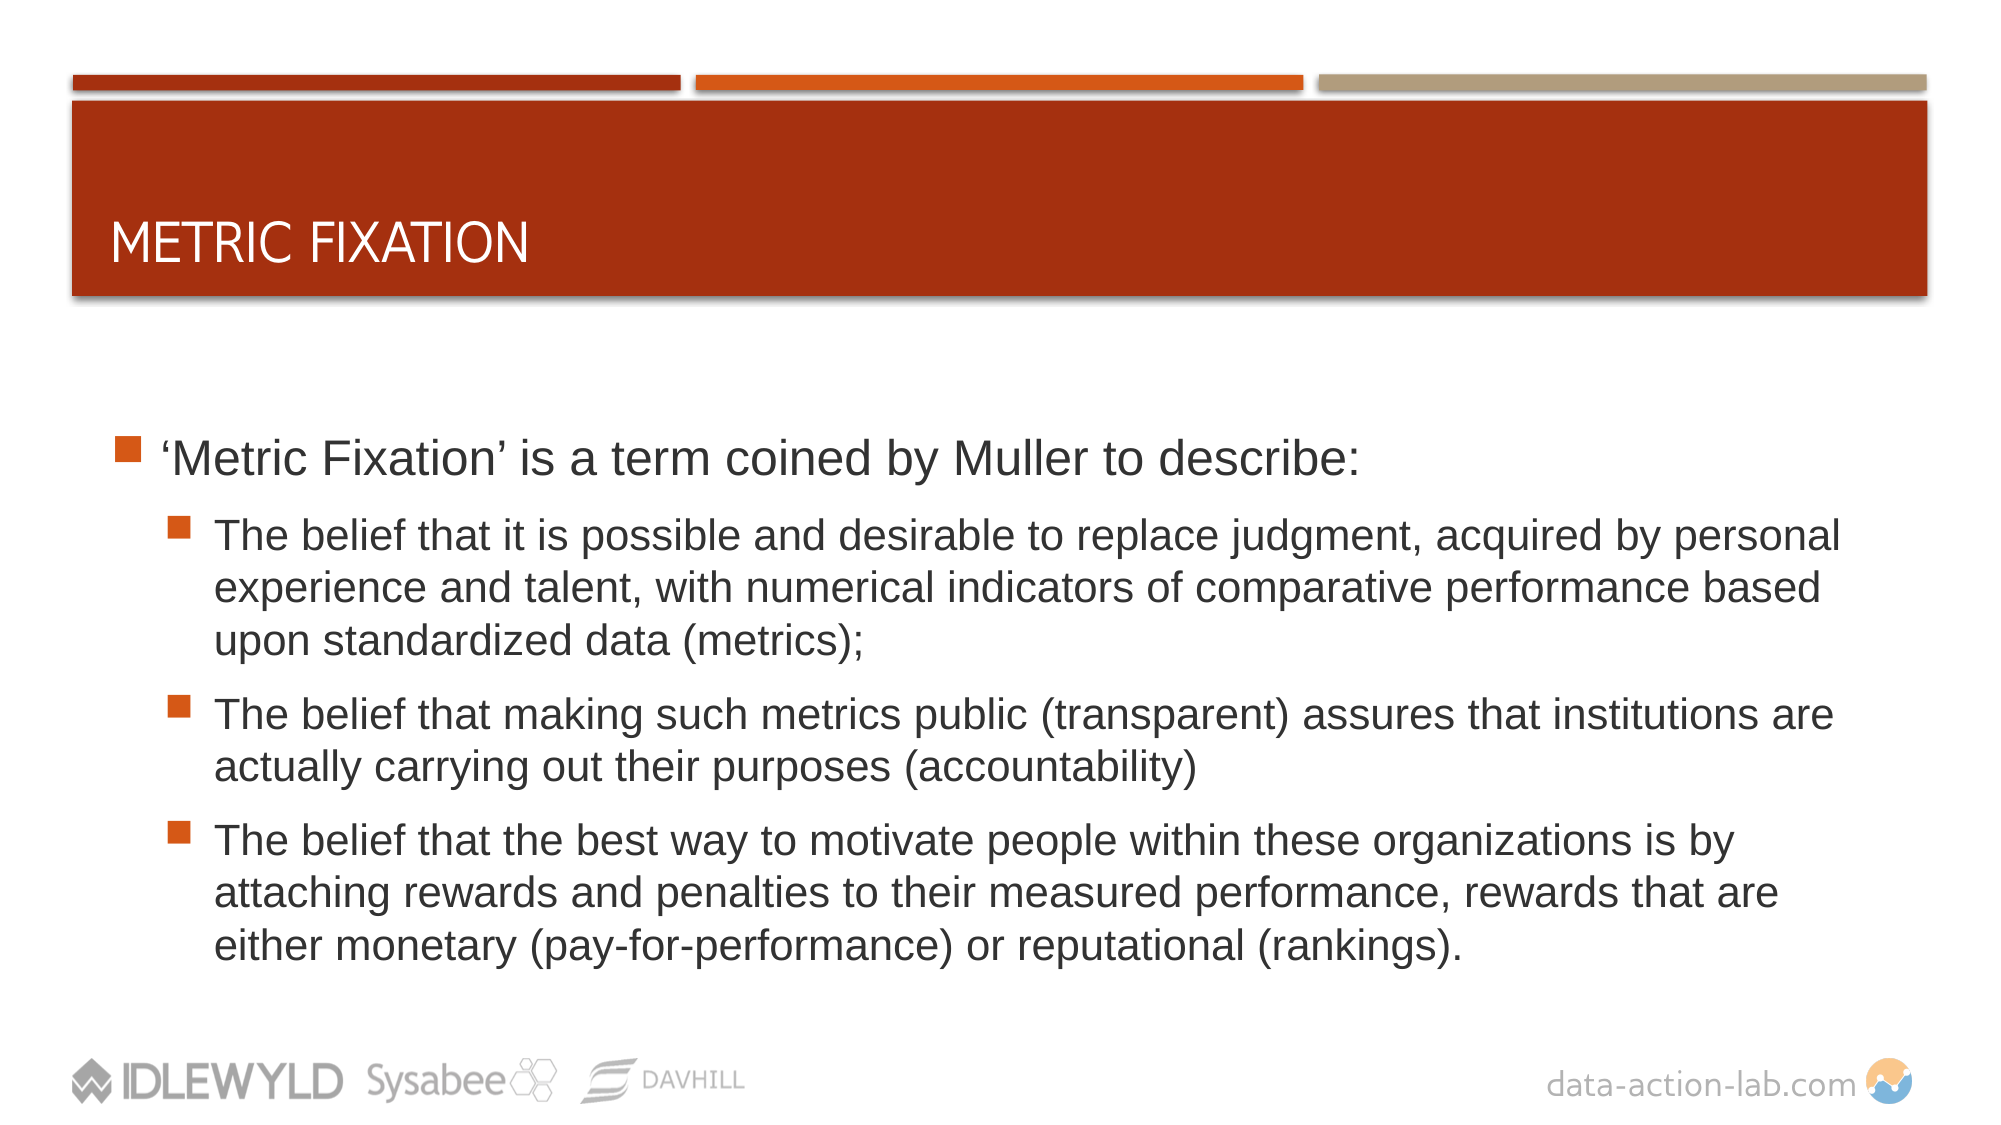

# Metric Fixation
‘Metric Fixation’ is a term coined by Muller to describe:
The belief that it is possible and desirable to replace judgment, acquired by personal experience and talent, with numerical indicators of comparative performance based upon standardized data (metrics);
The belief that making such metrics public (transparent) assures that institutions are actually carrying out their purposes (accountability)
The belief that the best way to motivate people within these organizations is by attaching rewards and penalties to their measured performance, rewards that are either monetary (pay-for-performance) or reputational (rankings).